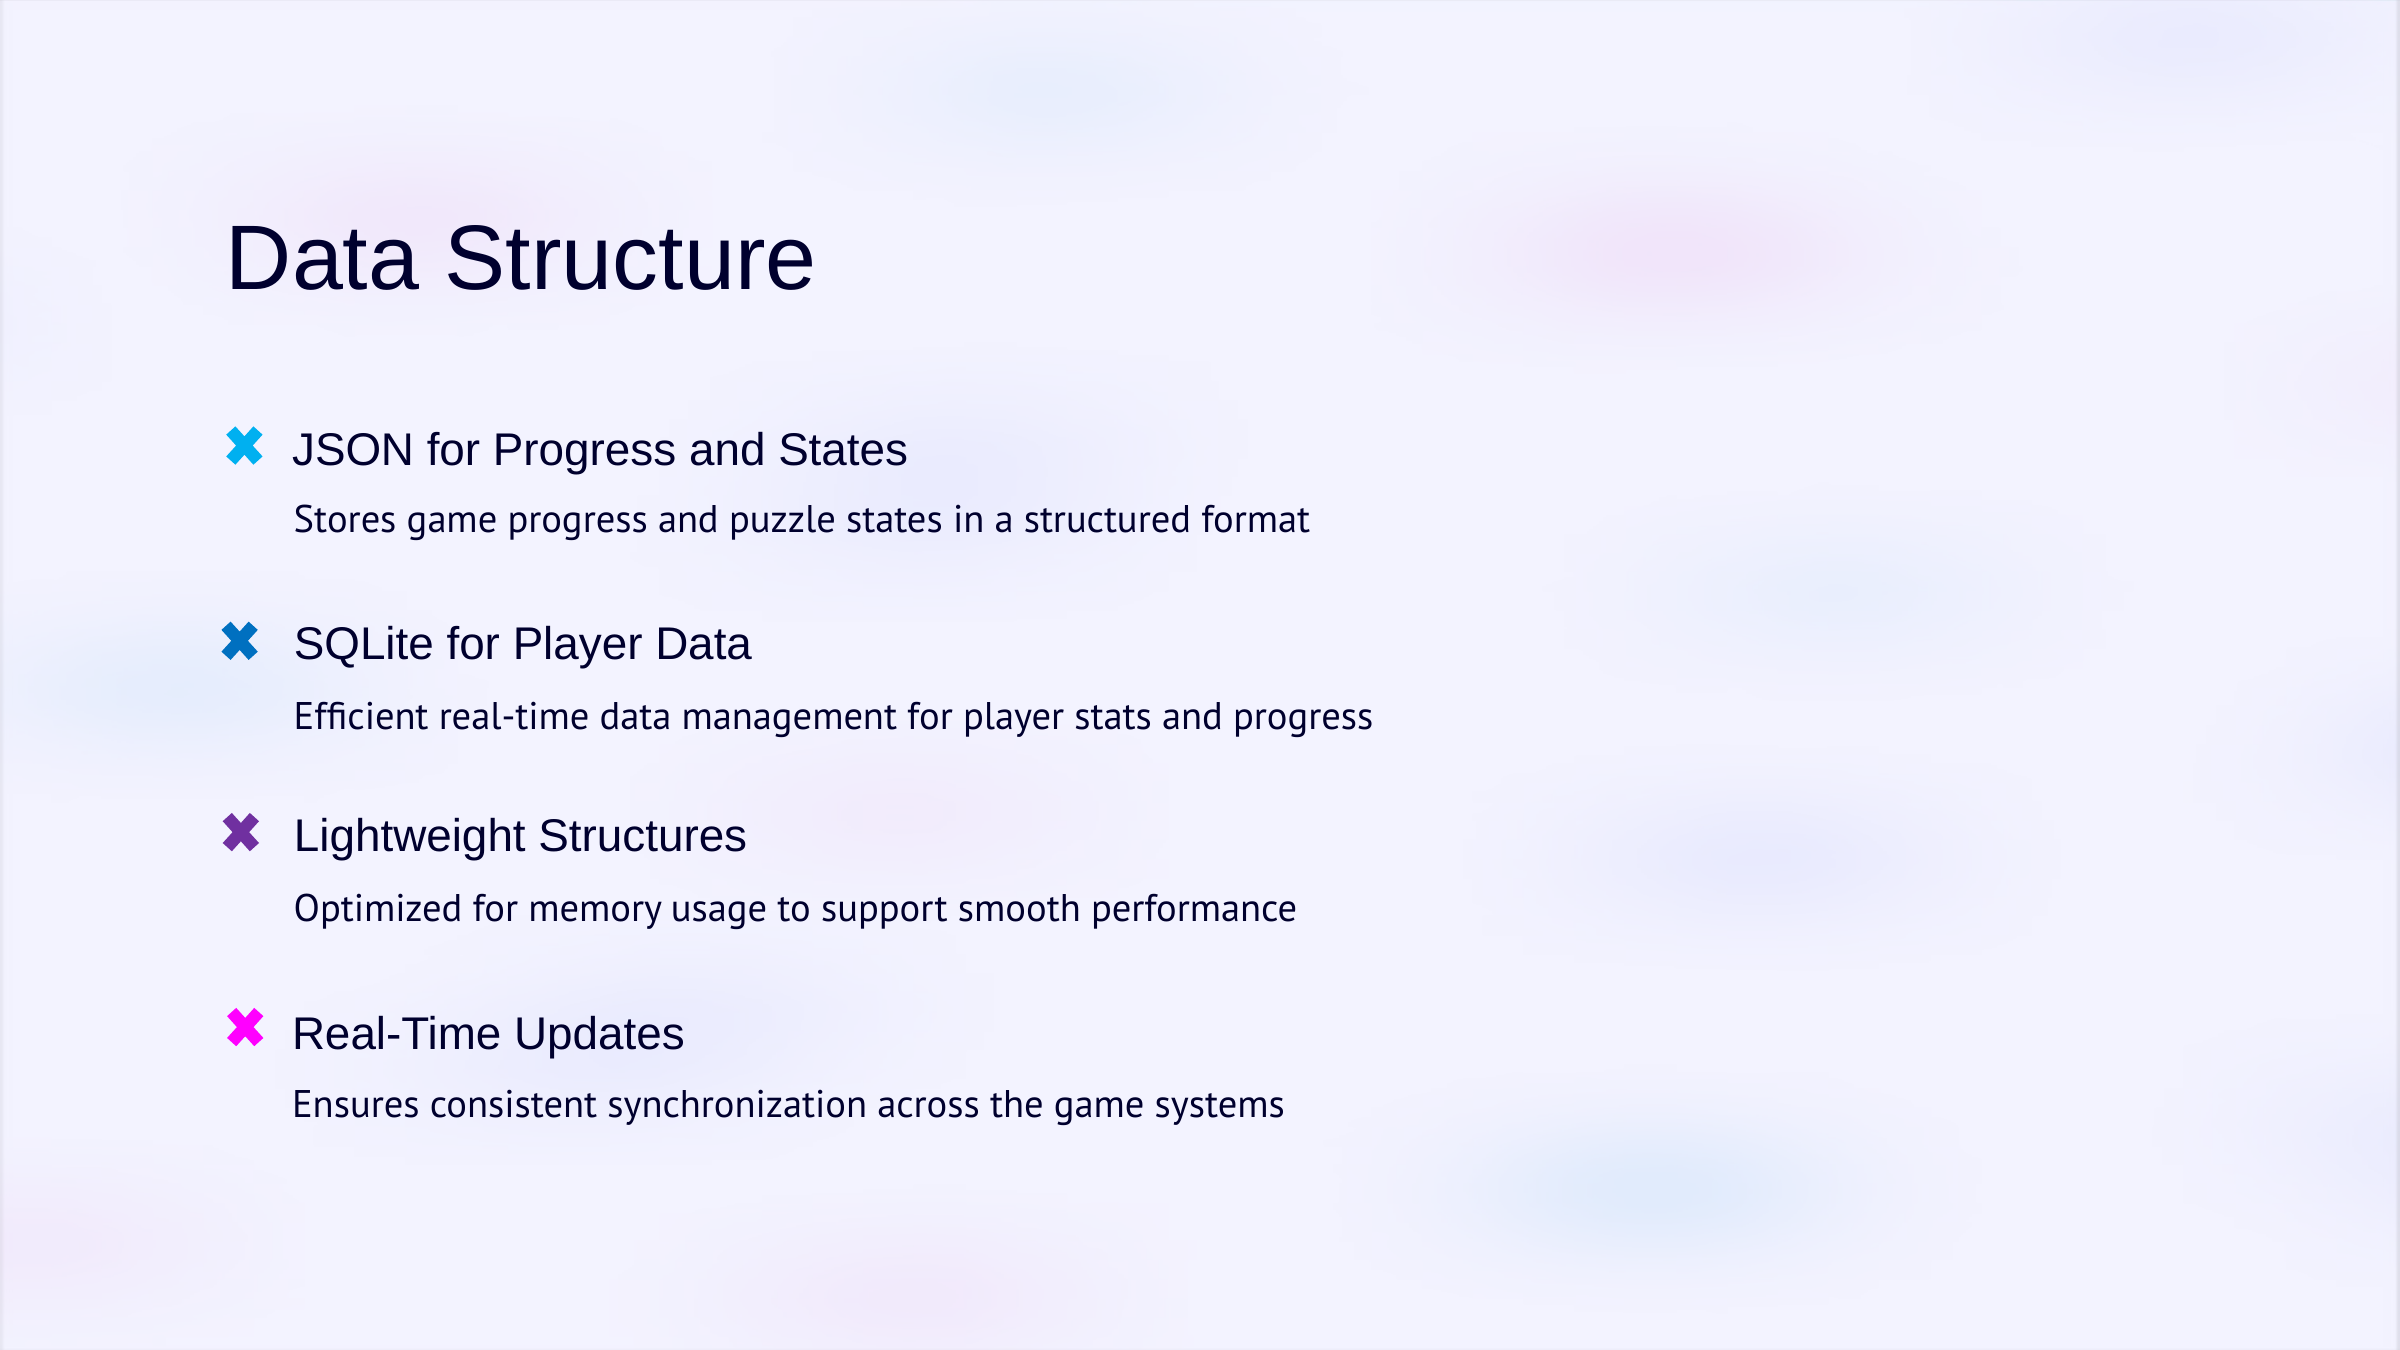

Data Structure

JSON for Progress and States

Stores game progress and puzzle states in a structured format
SQLite for Player Data

Efficient real-time data management for player stats and progress

Lightweight Structures
Optimized for memory usage to support smooth performance

Real-Time Updates
Ensures consistent synchronization across the game systems